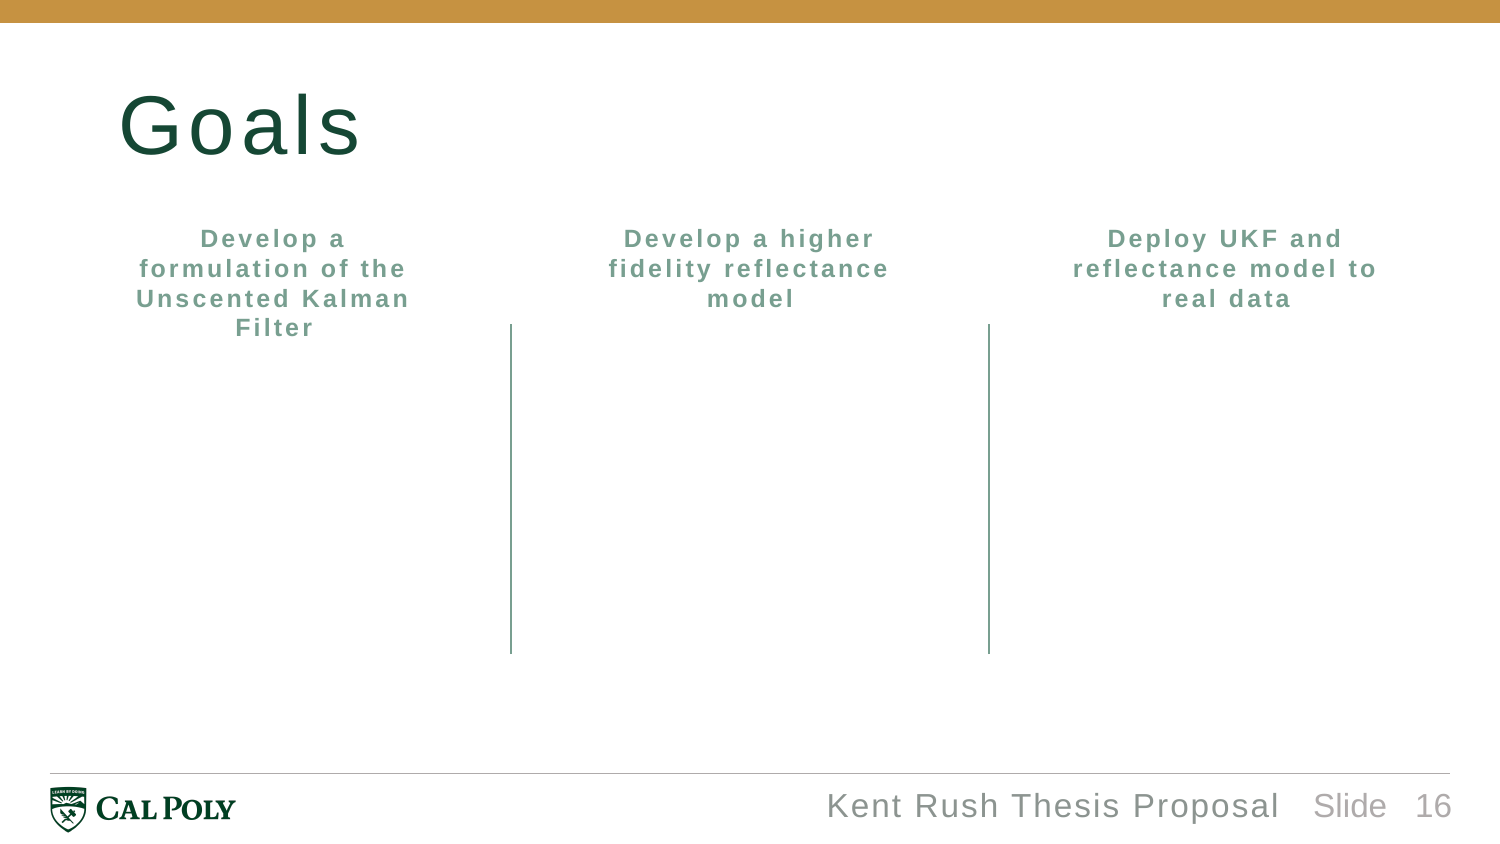

# Goals
Develop a formulation of the Unscented Kalman Filter
Develop a higher fidelity reflectance model
Deploy UKF and reflectance model to real data

Kent Rush Thesis Proposal
Slide   16